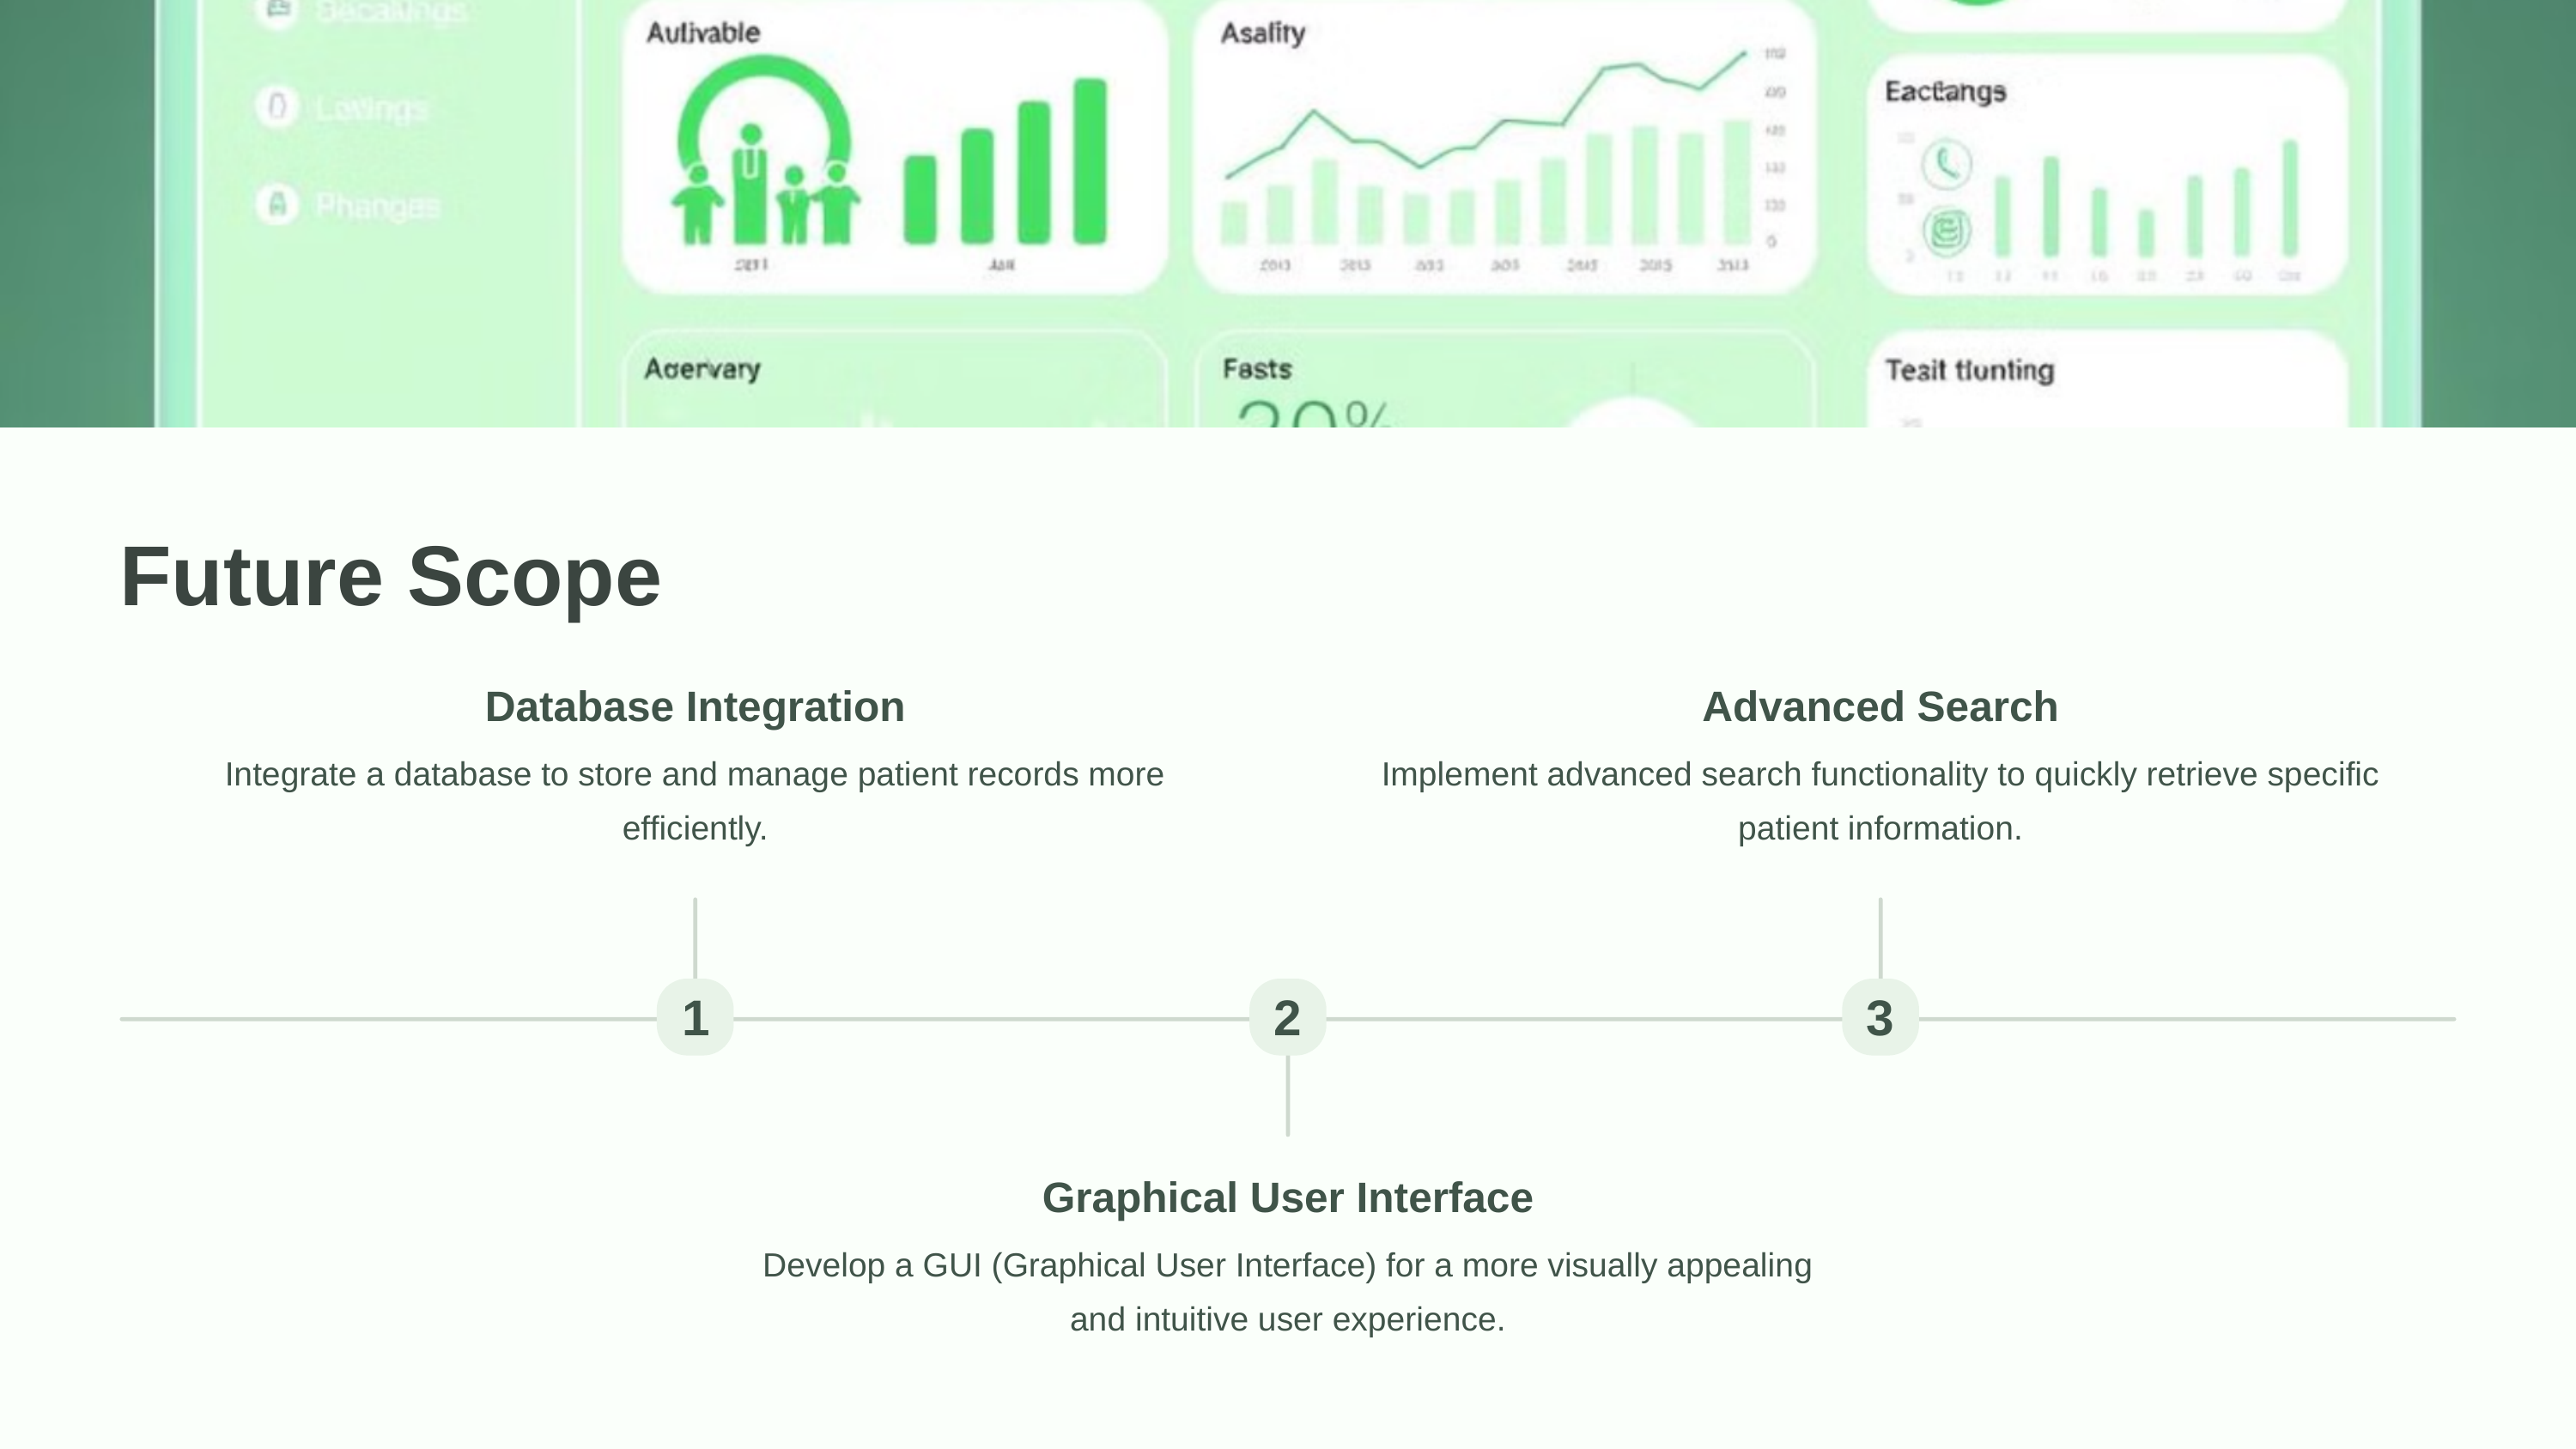

Future Scope
Database Integration
Advanced Search
Integrate a database to store and manage patient records more efficiently.
Implement advanced search functionality to quickly retrieve specific patient information.

1
2
3

Graphical User Interface
Develop a GUI (Graphical User Interface) for a more visually appealing and intuitive user experience.